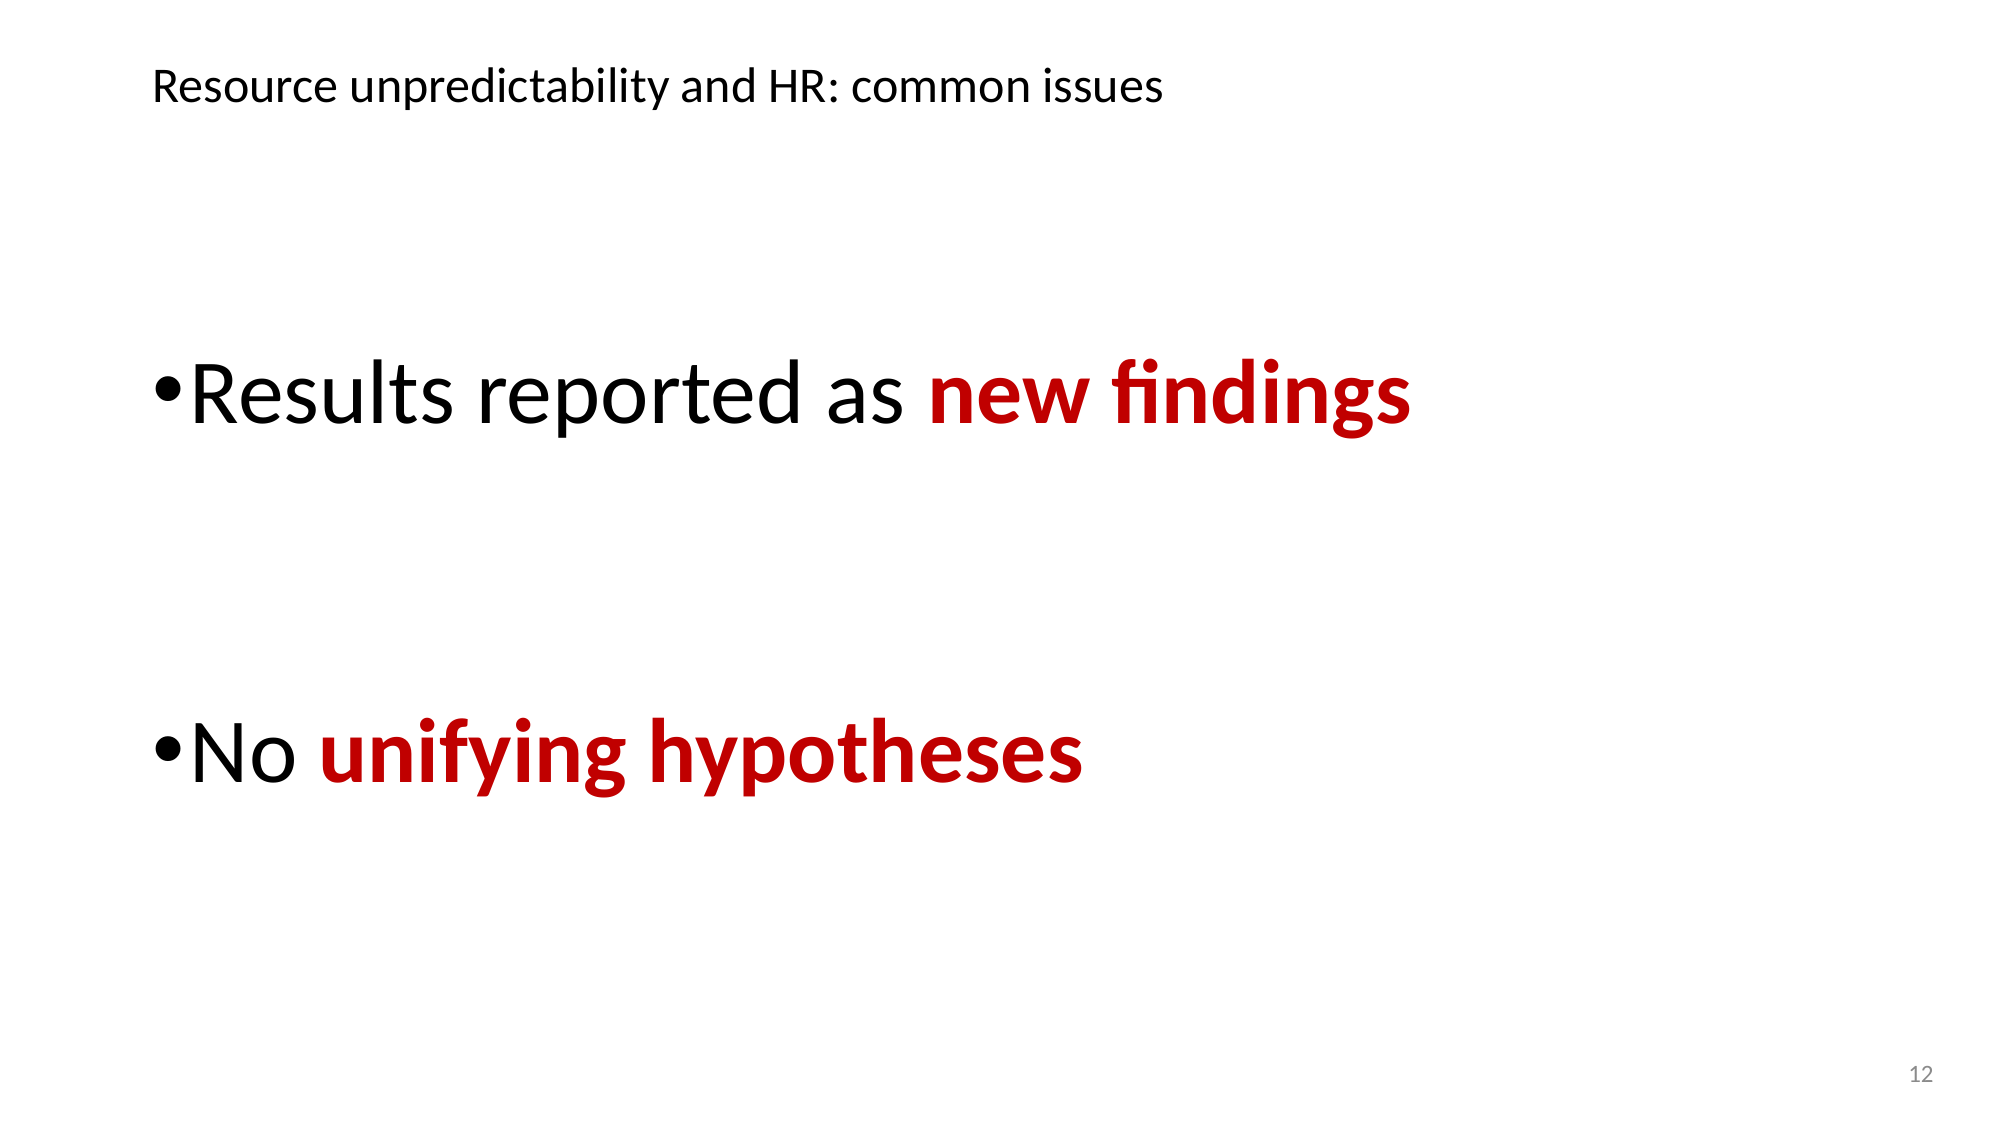

# Resource unpredictability and HR: common issues
Results reported as new findings

No unifying hypotheses
12